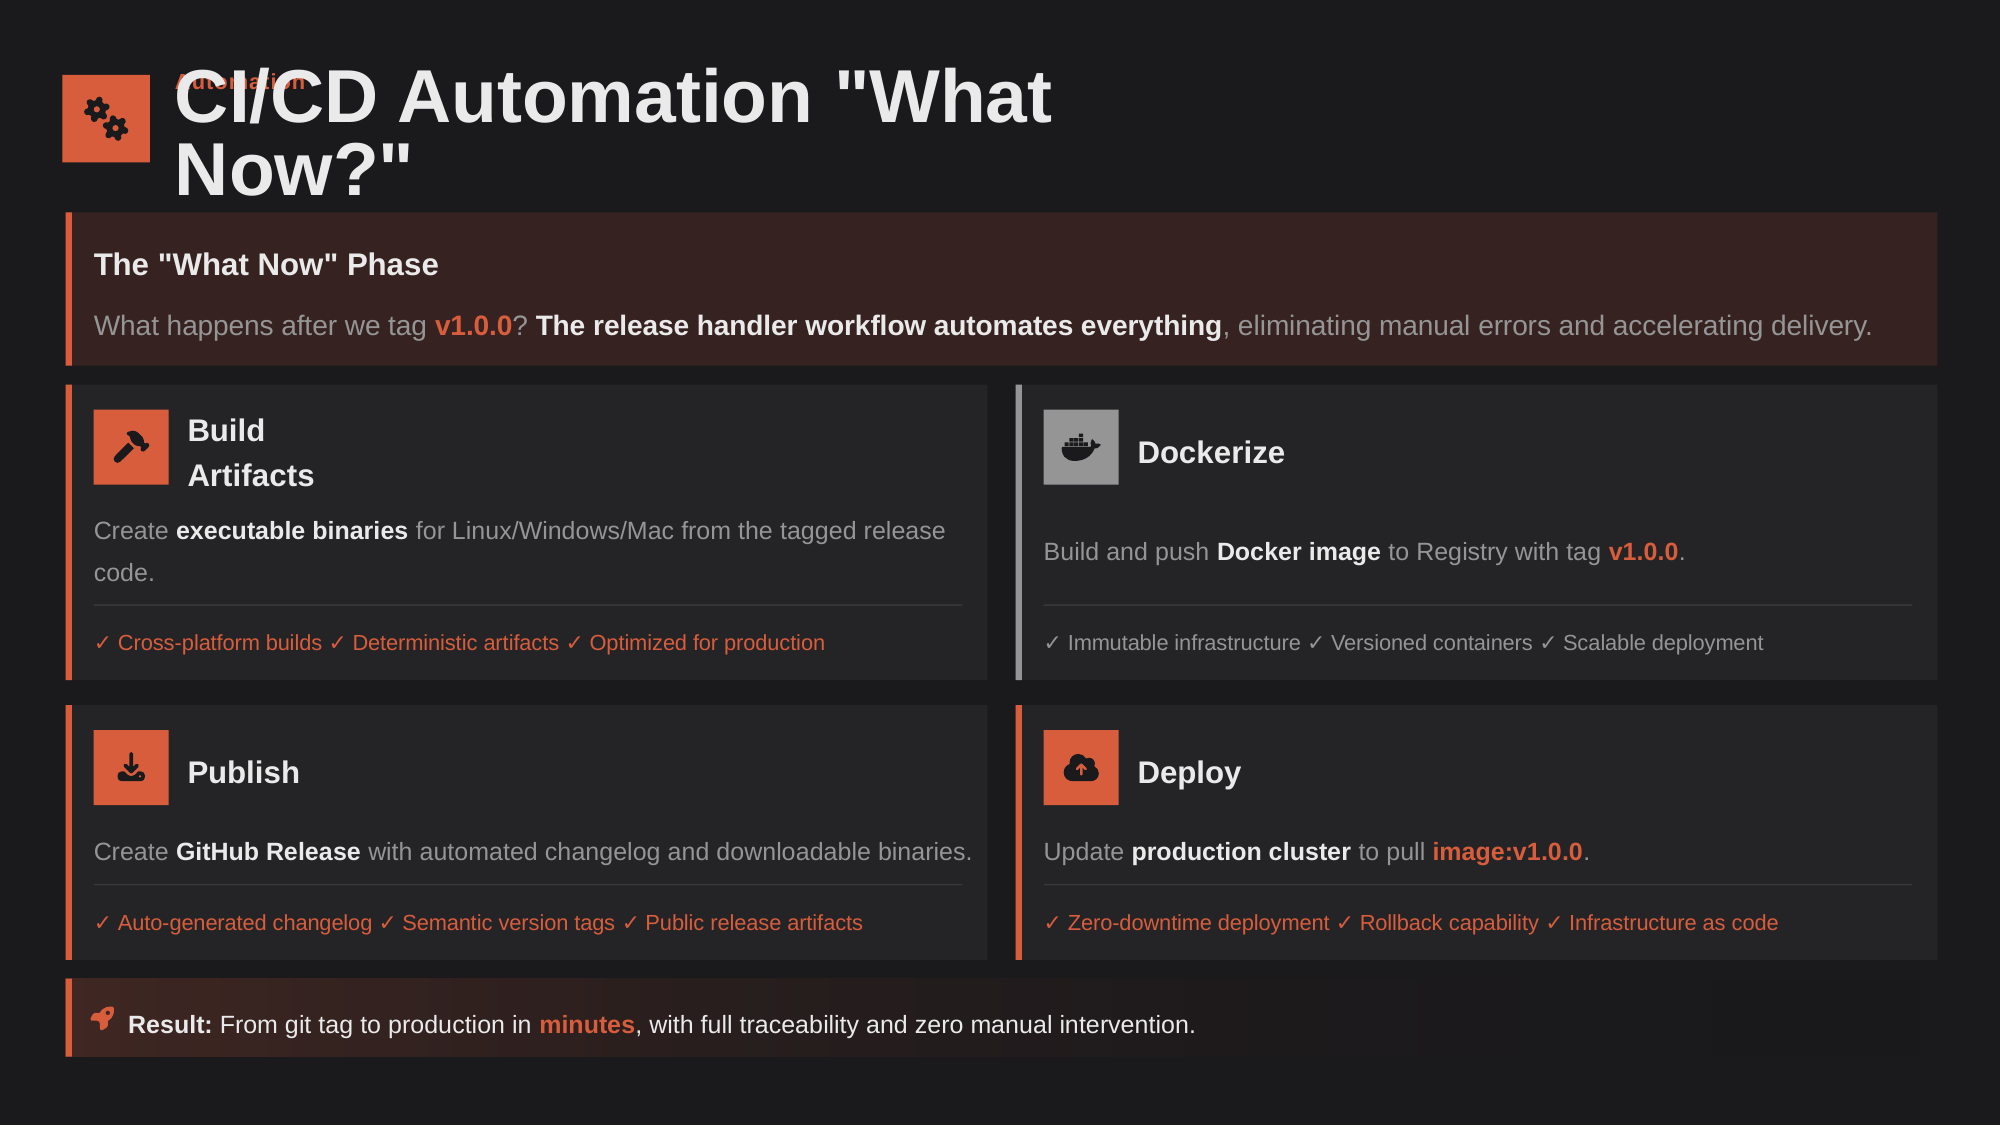

Automation

CI/CD Automation "What Now?"

The "What Now" Phase
What happens after we tag v1.0.0? The release handler workflow automates everything, eliminating manual errors and accelerating delivery.

Build Artifacts
Dockerize

Create executable binaries for Linux/Windows/Mac from the tagged release code.
Build and push Docker image to Registry with tag v1.0.0.

✓ Cross-platform builds ✓ Deterministic artifacts ✓ Optimized for production
✓ Immutable infrastructure ✓ Versioned containers ✓ Scalable deployment

Publish
Deploy

Create GitHub Release with automated changelog and downloadable binaries.
Update production cluster to pull image:v1.0.0.

✓ Auto-generated changelog ✓ Semantic version tags ✓ Public release artifacts
✓ Zero-downtime deployment ✓ Rollback capability ✓ Infrastructure as code

Result: From git tag to production in minutes, with full traceability and zero manual intervention.